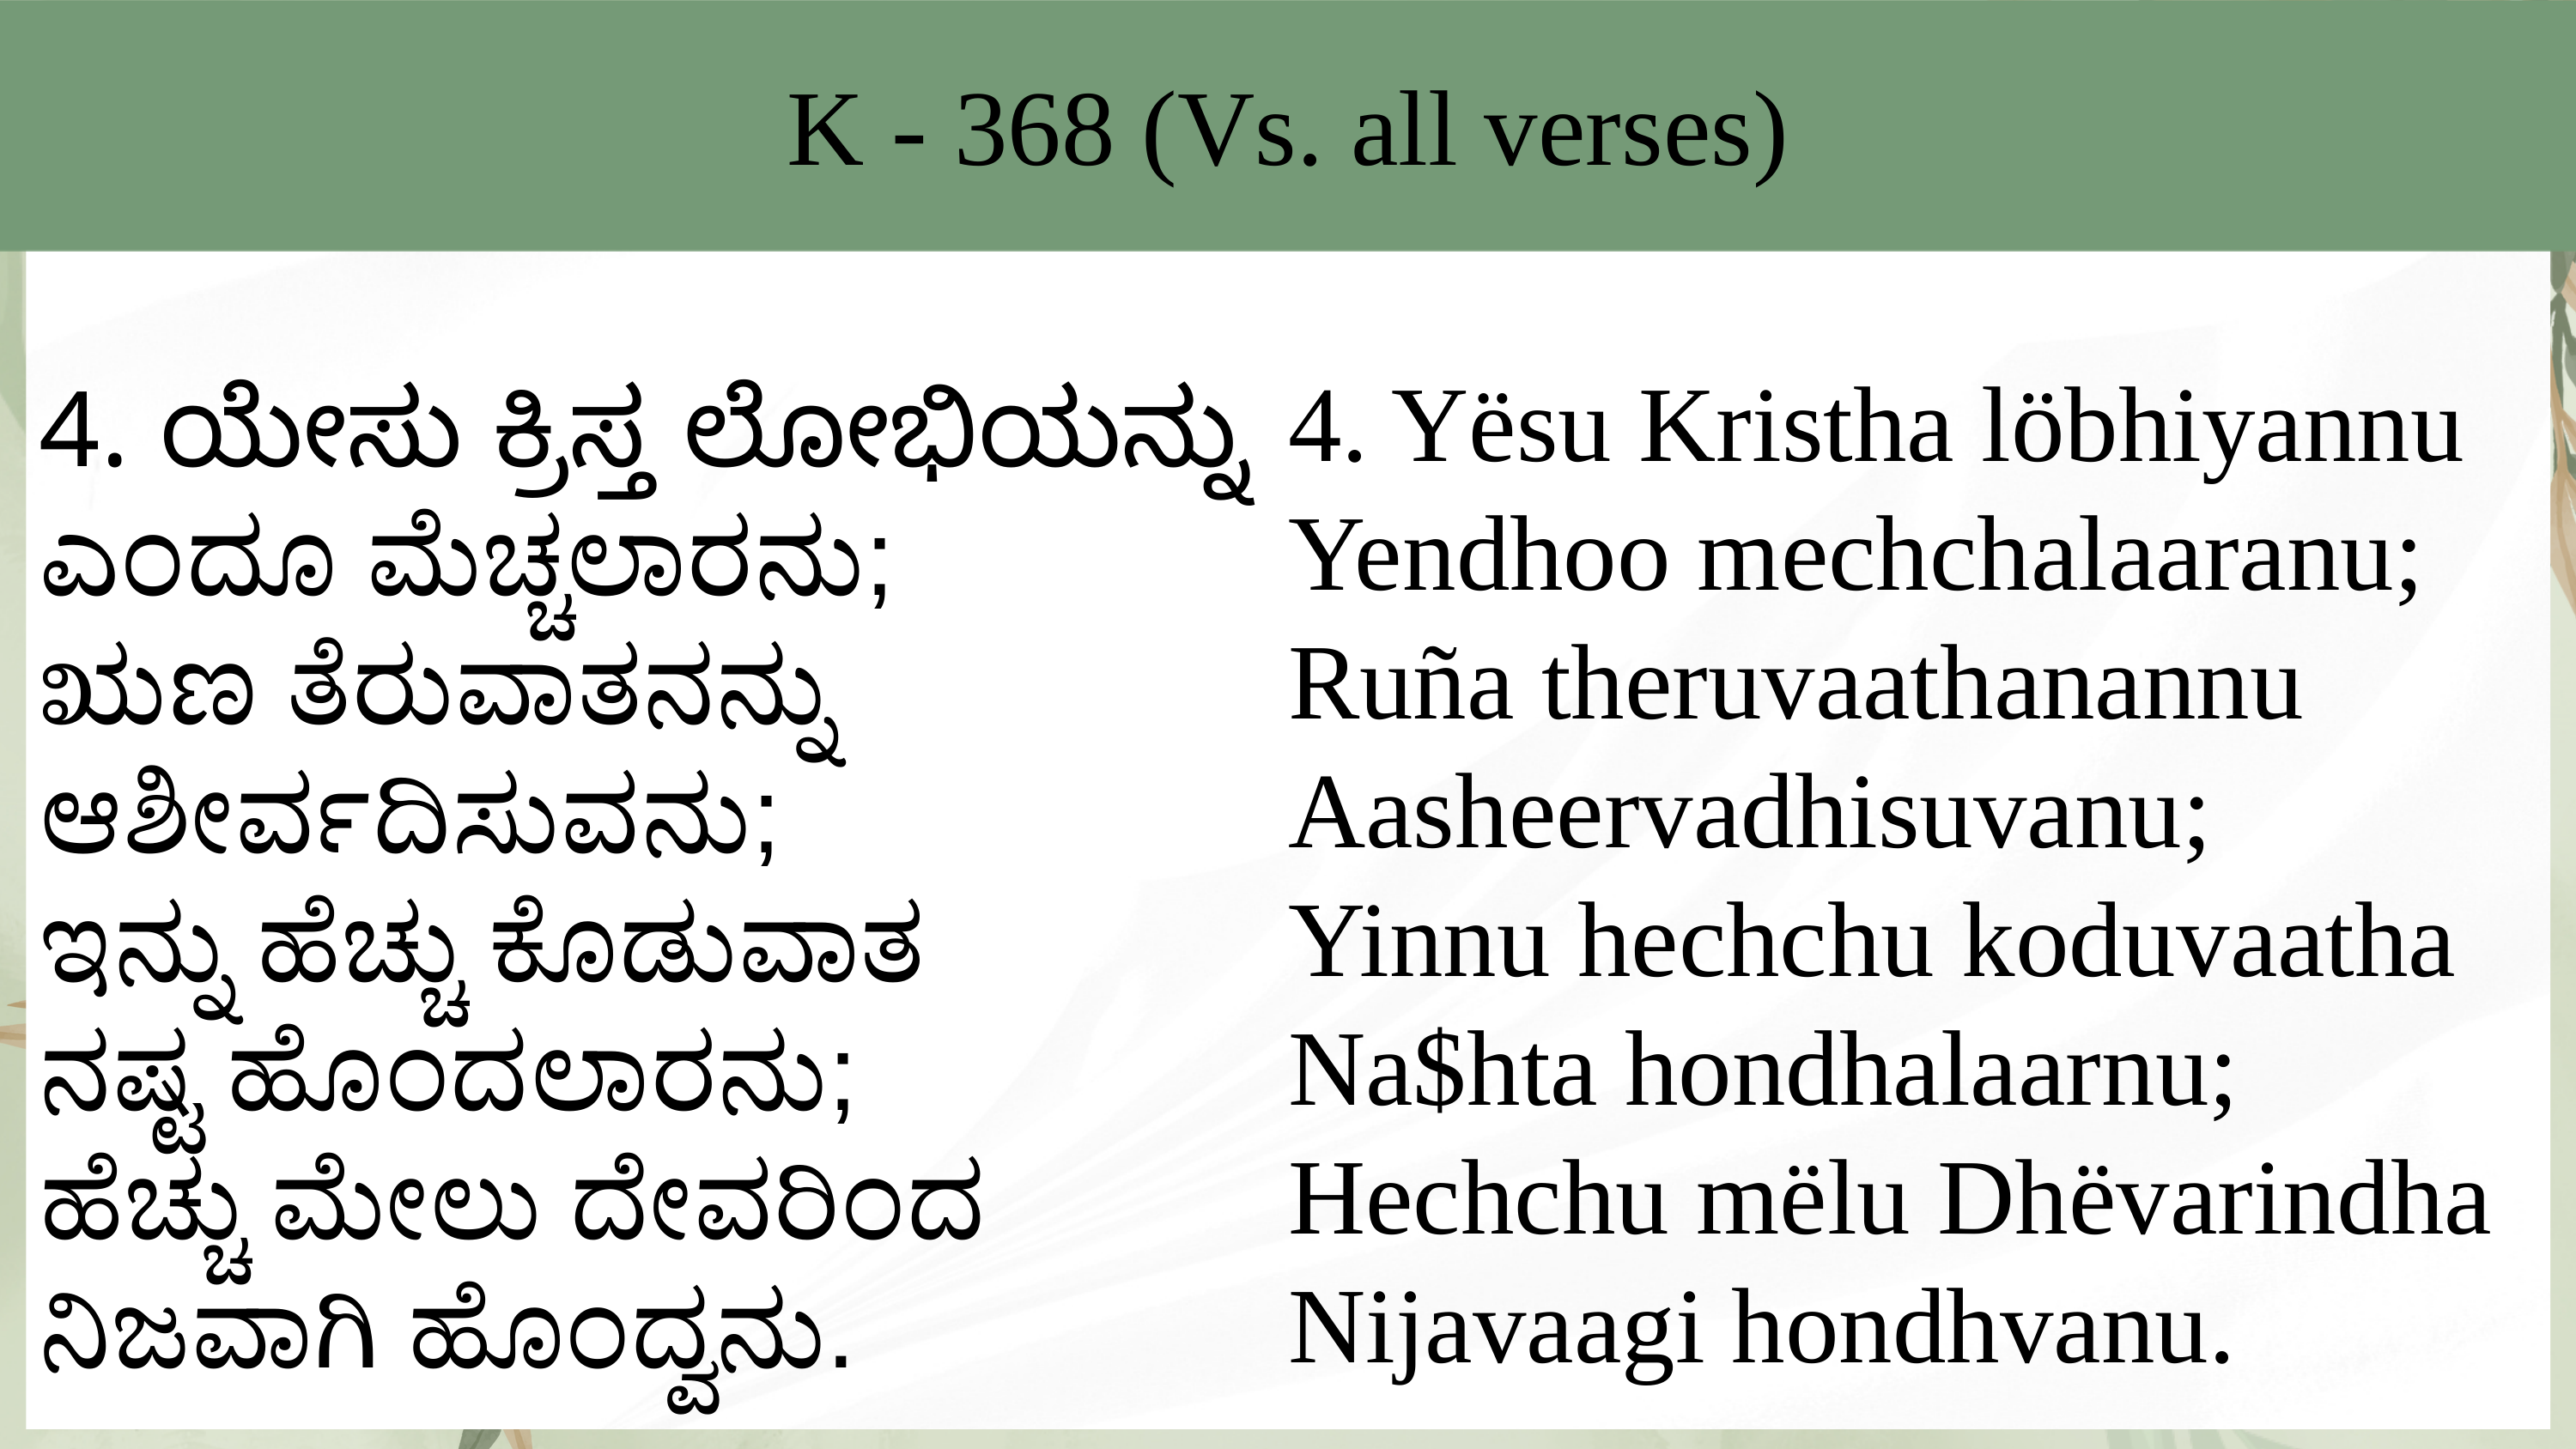

K - 368 (Vs. all verses)
4. Yësu Kristha löbhiyannu
Yendhoo mechchalaaranu;
Ruña theruvaathanannu
Aasheervadhisuvanu;
Yinnu hechchu koduvaatha
Na$hta hondhalaarnu;
Hechchu mëlu Dhëvarindha
Nijavaagi hondhvanu.
4. ಯೇಸು ಕ್ರಿಸ್ತ ಲೋಭಿಯನ್ನು
ಎಂದೂ ಮೆಚ್ಚಲಾರನು;
ಋಣ ತೆರುವಾತನನ್ನು
ಆಶೀರ್ವದಿಸುವನು;
ಇನ್ನು ಹೆಚ್ಚು ಕೊಡುವಾತ
ನಷ್ಟ ಹೊಂದಲಾರನು;
ಹೆಚ್ಚು ಮೇಲು ದೇವರಿಂದ
ನಿಜವಾಗಿ ಹೊಂದ್ವನು.